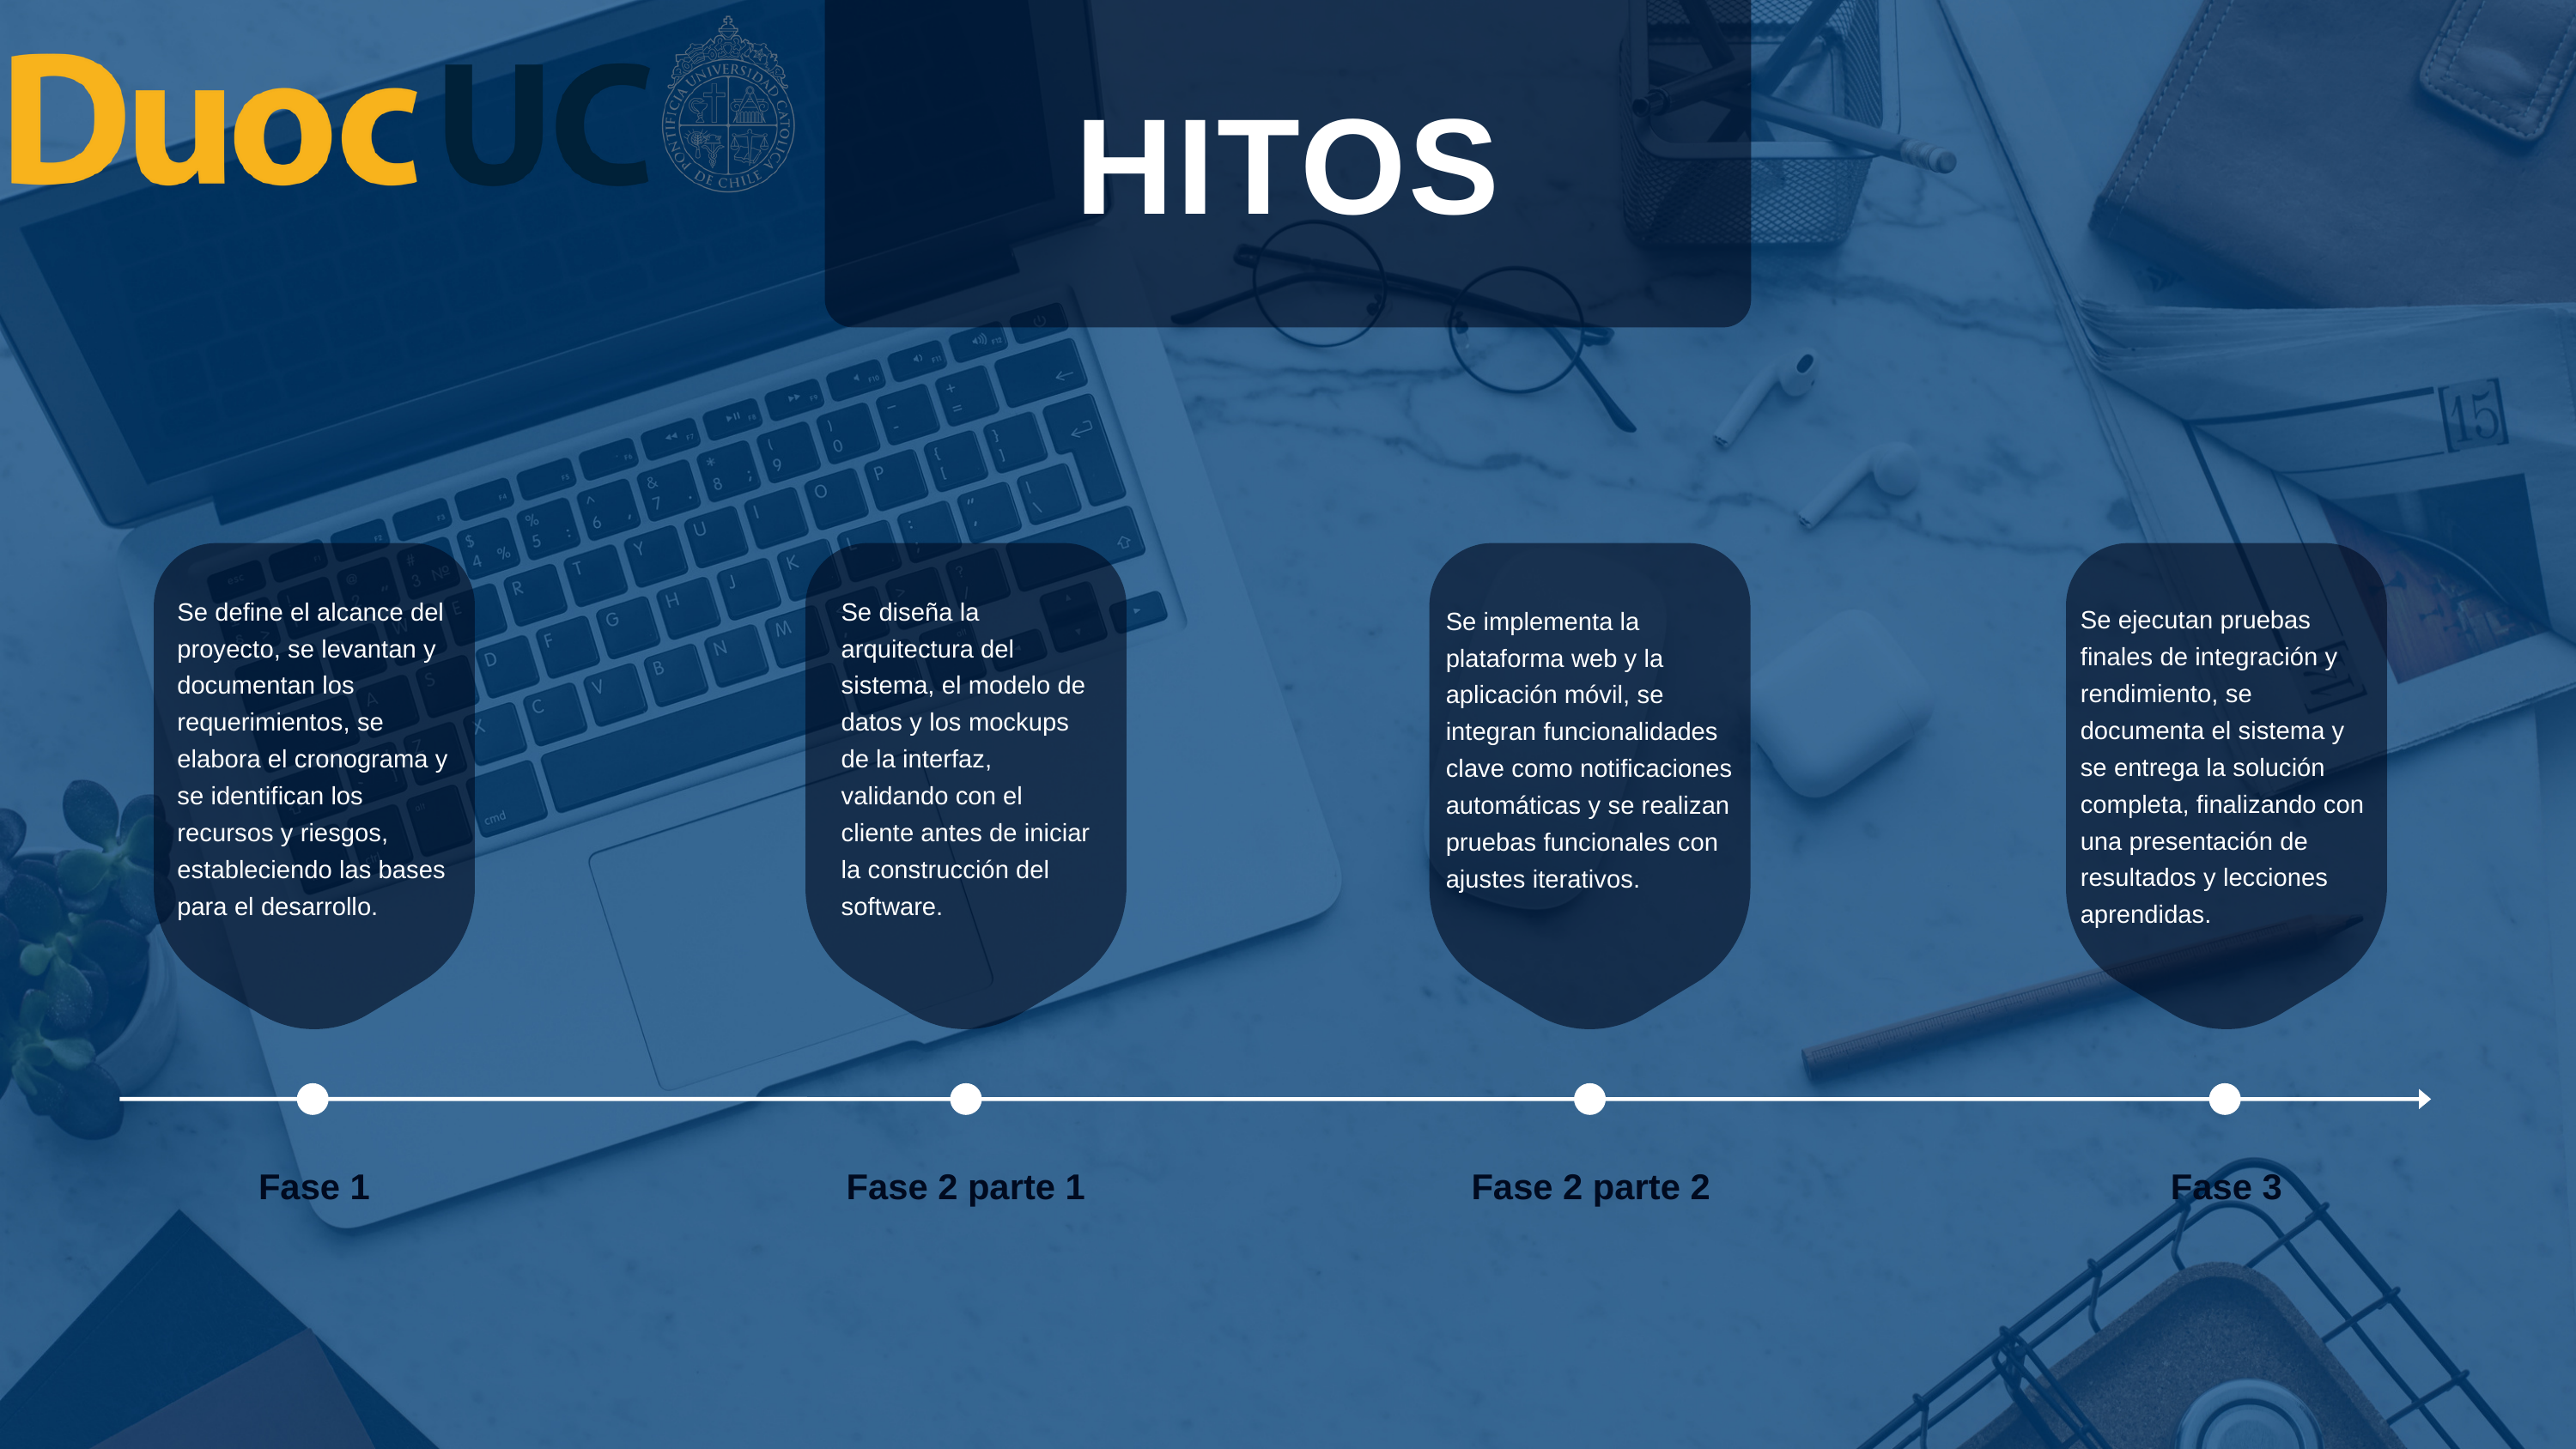

HITOS

Se implementa la plataforma web y la aplicación móvil, se integran funcionalidades clave como notificaciones automáticas y se realizan pruebas funcionales con ajustes iterativos.

Se define el alcance del proyecto, se levantan y documentan los requerimientos, se elabora el cronograma y se identifican los recursos y riesgos, estableciendo las bases para el desarrollo.
Se diseña la arquitectura del sistema, el modelo de datos y los mockups de la interfaz, validando con el cliente antes de iniciar la construcción del software.
Se ejecutan pruebas finales de integración y rendimiento, se documenta el sistema y se entrega la solución completa, finalizando con una presentación de resultados y lecciones aprendidas.

Fase 1
Fase 2 parte 1
Fase 2 parte 2
Fase 3